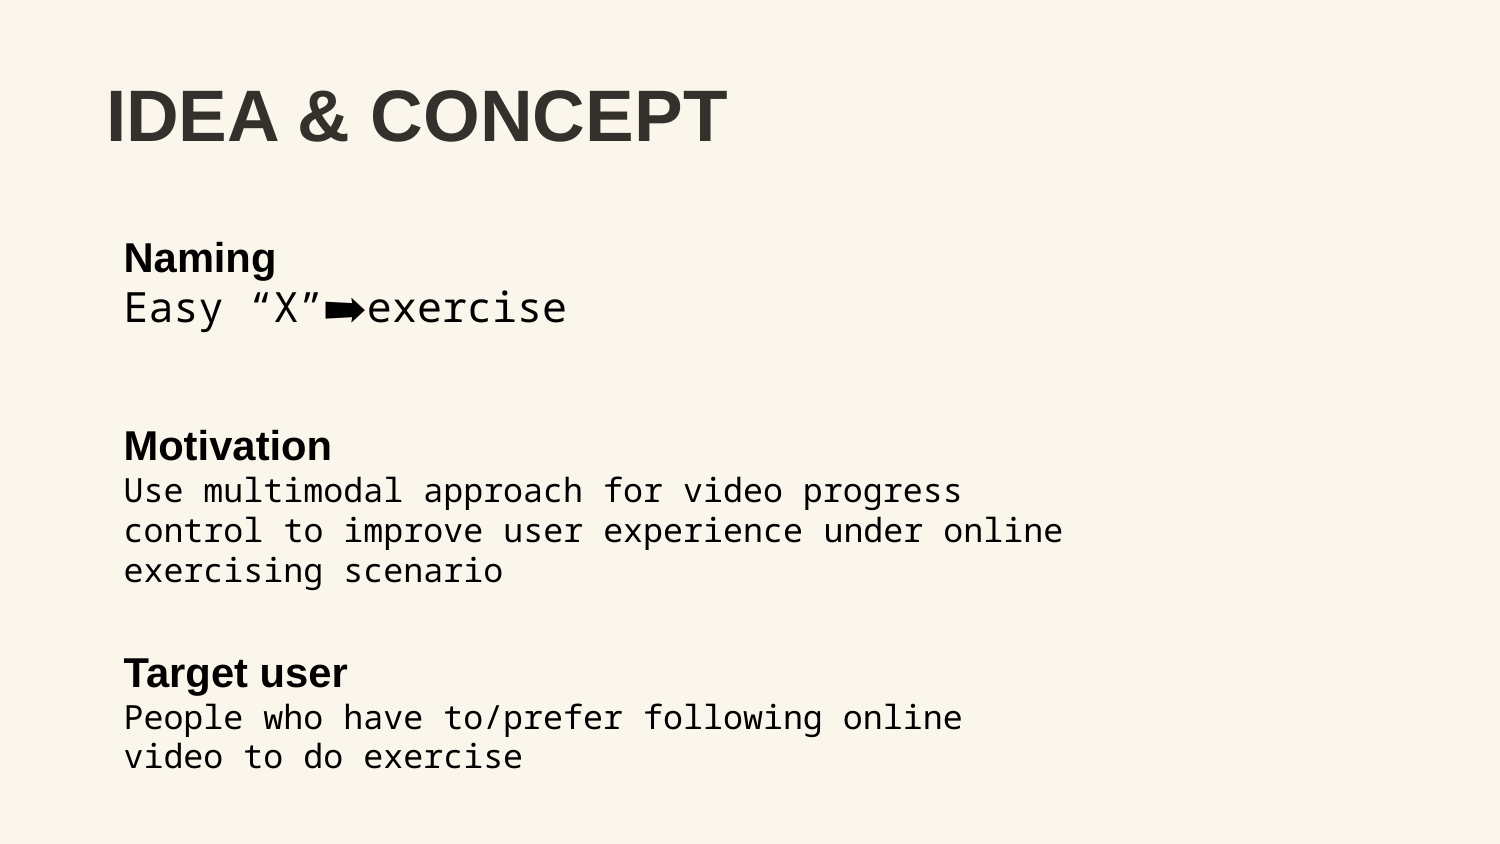

# IDEA & CONCEPT
Naming
Easy “X”➡exercise
Motivation
Use multimodal approach for video progress control to improve user experience under online exercising scenario
Target user
People who have to/prefer following online video to do exercise